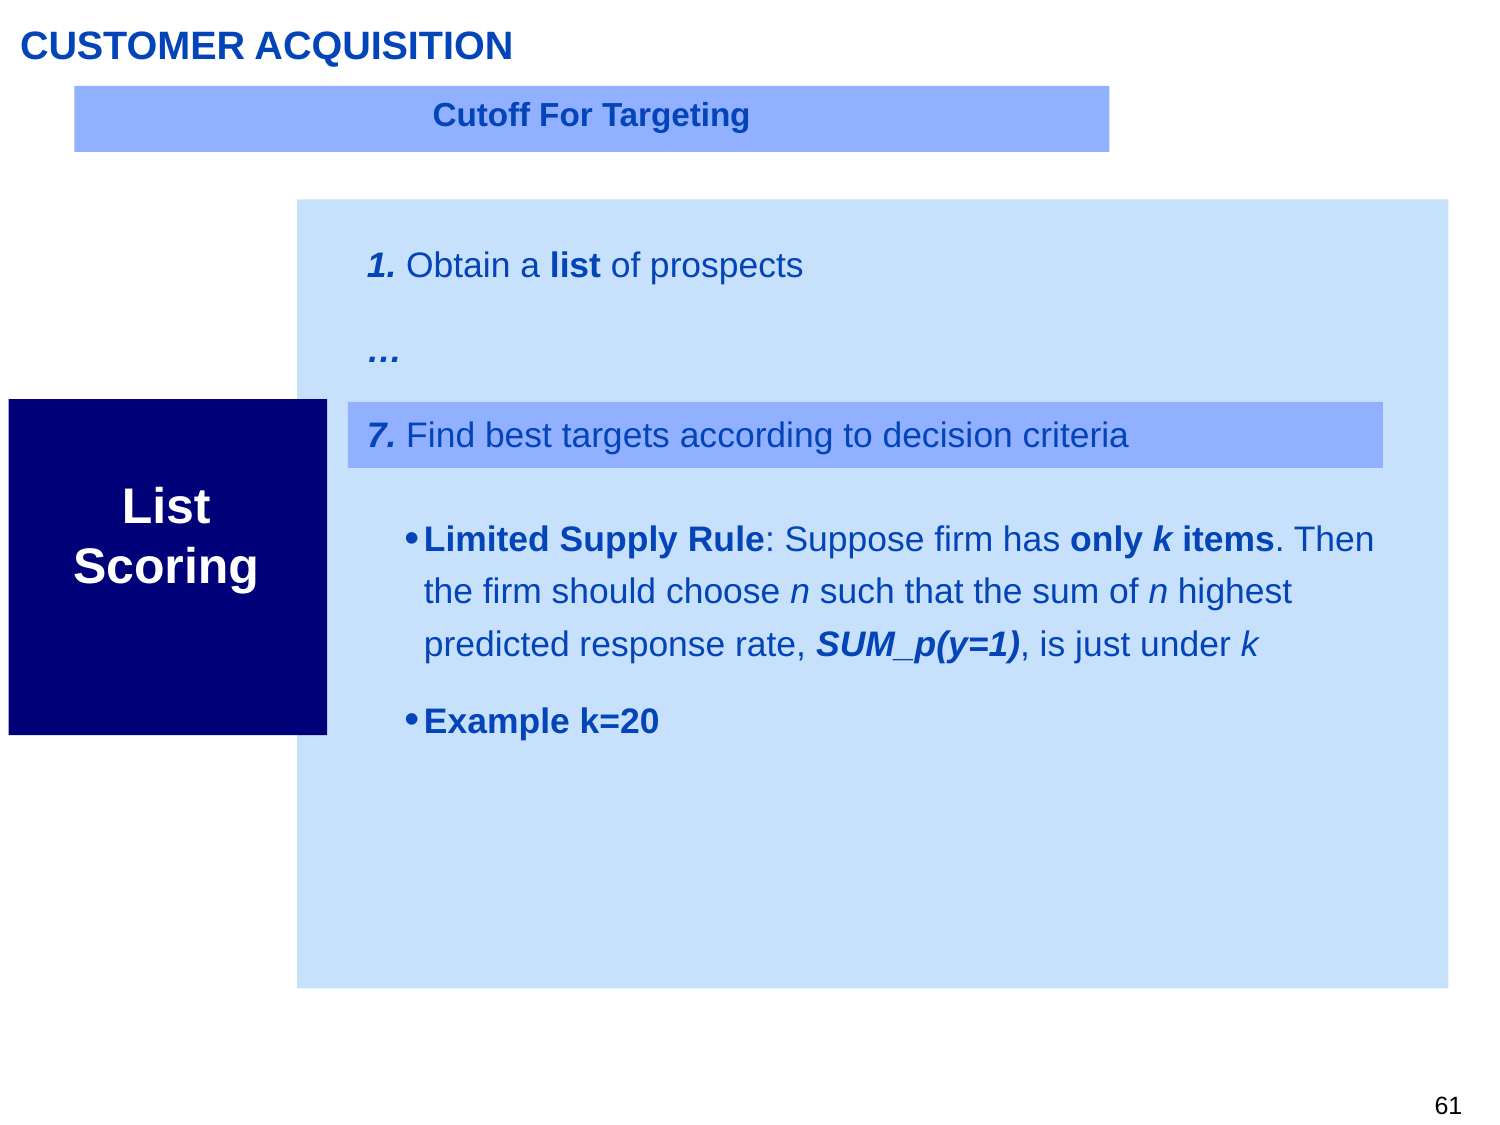

# CUSTOMER ACQUISITION
Cutoff For Targeting

1. Obtain a list of prospects

…

7. Find best targets according to decision criteria

Limited Supply Rule: Suppose firm has only k items. Then the firm should choose n such that the sum of n highest predicted response rate, SUM_p(y=1), is just under k

Example k=20

List Scoring
61